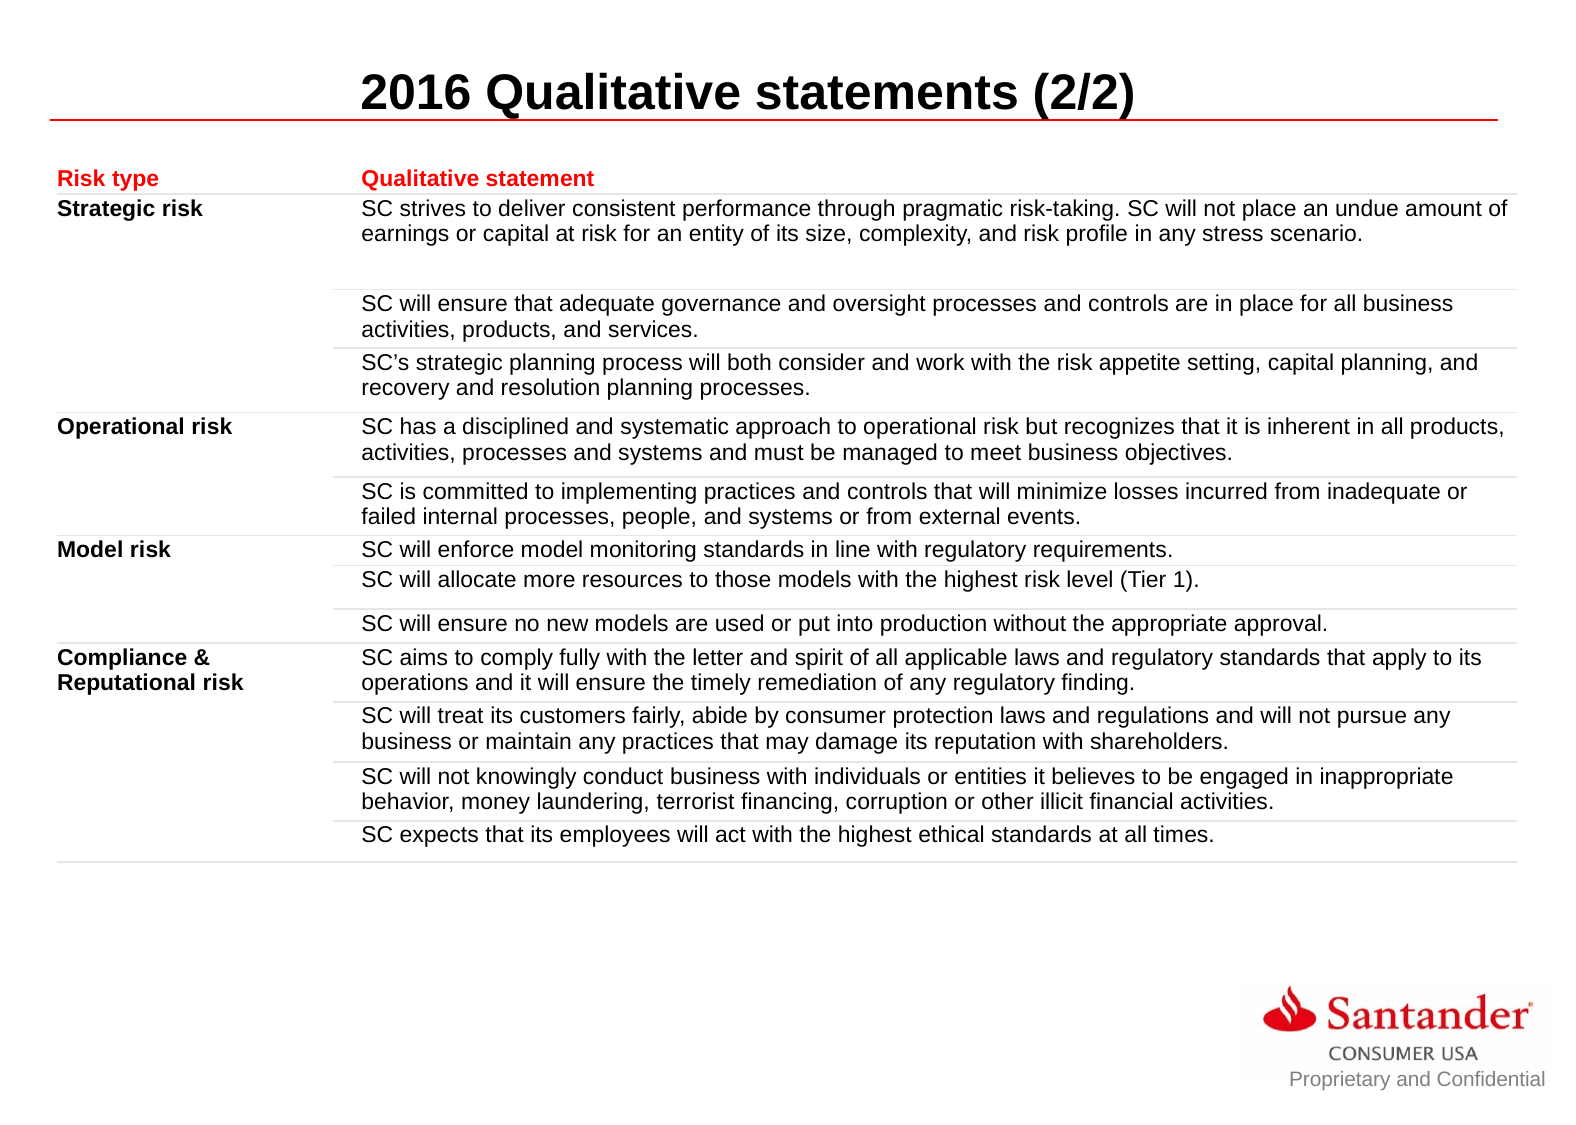

2016 Qualitative statements (2/2)
| Risk type | Qualitative statement |
| --- | --- |
| Strategic risk | SC strives to deliver consistent performance through pragmatic risk-taking. SC will not place an undue amount of earnings or capital at risk for an entity of its size, complexity, and risk profile in any stress scenario. |
|  | SC will ensure that adequate governance and oversight processes and controls are in place for all business activities, products, and services. |
|  | SC’s strategic planning process will both consider and work with the risk appetite setting, capital planning, and recovery and resolution planning processes. |
| Operational risk | SC has a disciplined and systematic approach to operational risk but recognizes that it is inherent in all products, activities, processes and systems and must be managed to meet business objectives. |
|  | SC is committed to implementing practices and controls that will minimize losses incurred from inadequate or failed internal processes, people, and systems or from external events. |
| Model risk | SC will enforce model monitoring standards in line with regulatory requirements. |
|  | SC will allocate more resources to those models with the highest risk level (Tier 1). |
|  | SC will ensure no new models are used or put into production without the appropriate approval. |
| Compliance & Reputational risk | SC aims to comply fully with the letter and spirit of all applicable laws and regulatory standards that apply to its operations and it will ensure the timely remediation of any regulatory finding. |
|  | SC will treat its customers fairly, abide by consumer protection laws and regulations and will not pursue any business or maintain any practices that may damage its reputation with shareholders. |
|  | SC will not knowingly conduct business with individuals or entities it believes to be engaged in inappropriate behavior, money laundering, terrorist financing, corruption or other illicit financial activities. |
|  | SC expects that its employees will act with the highest ethical standards at all times. |
Proprietary and Confidential